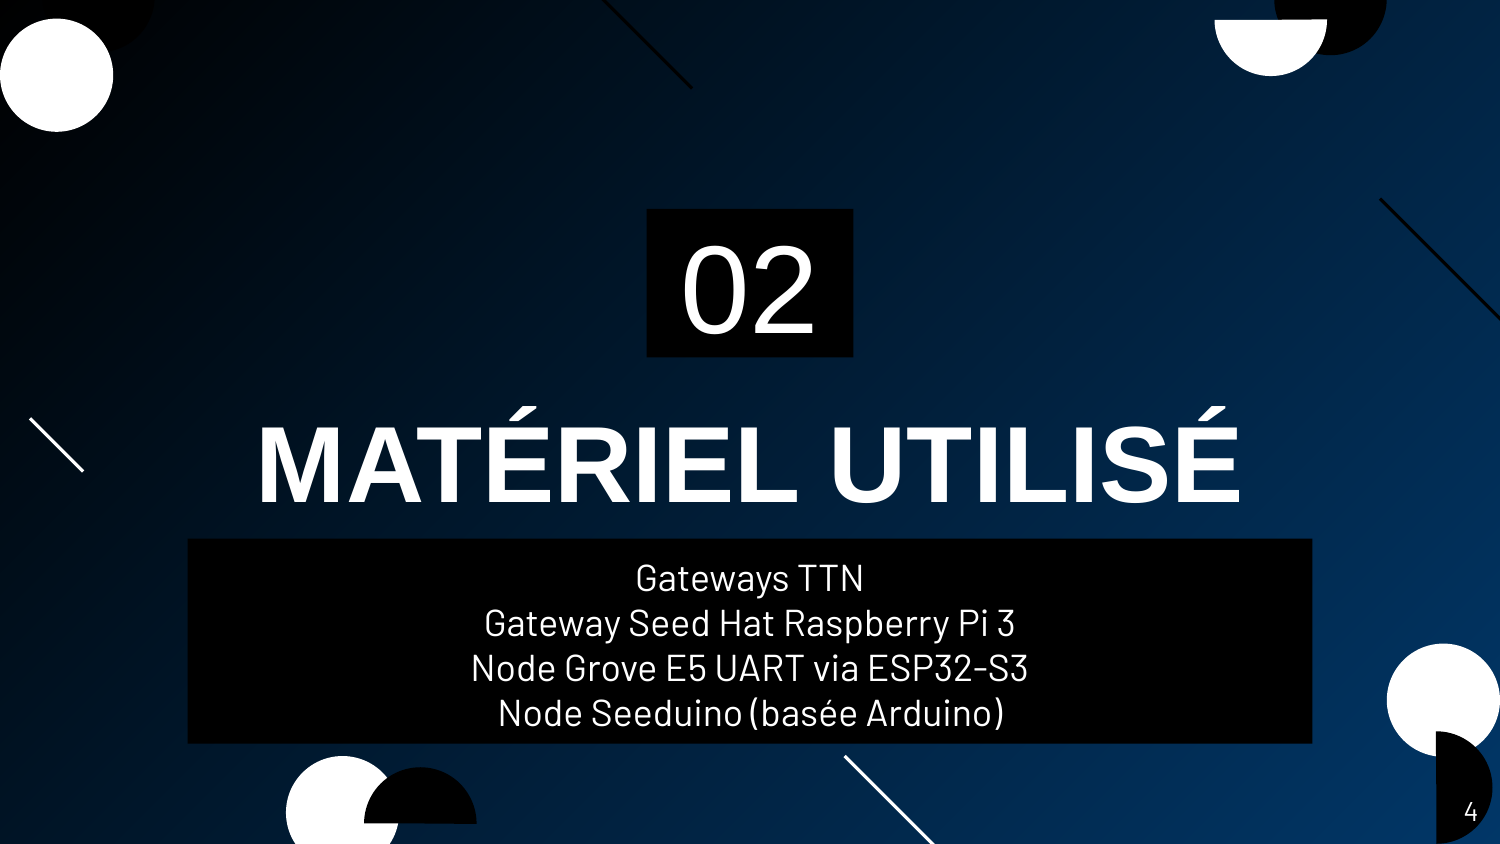

02
# MATÉRIEL UTILISÉ
Gateways TTN
Gateway Seed Hat Raspberry Pi 3
Node Grove E5 UART via ESP32-S3
Node Seeduino (basée Arduino)
4